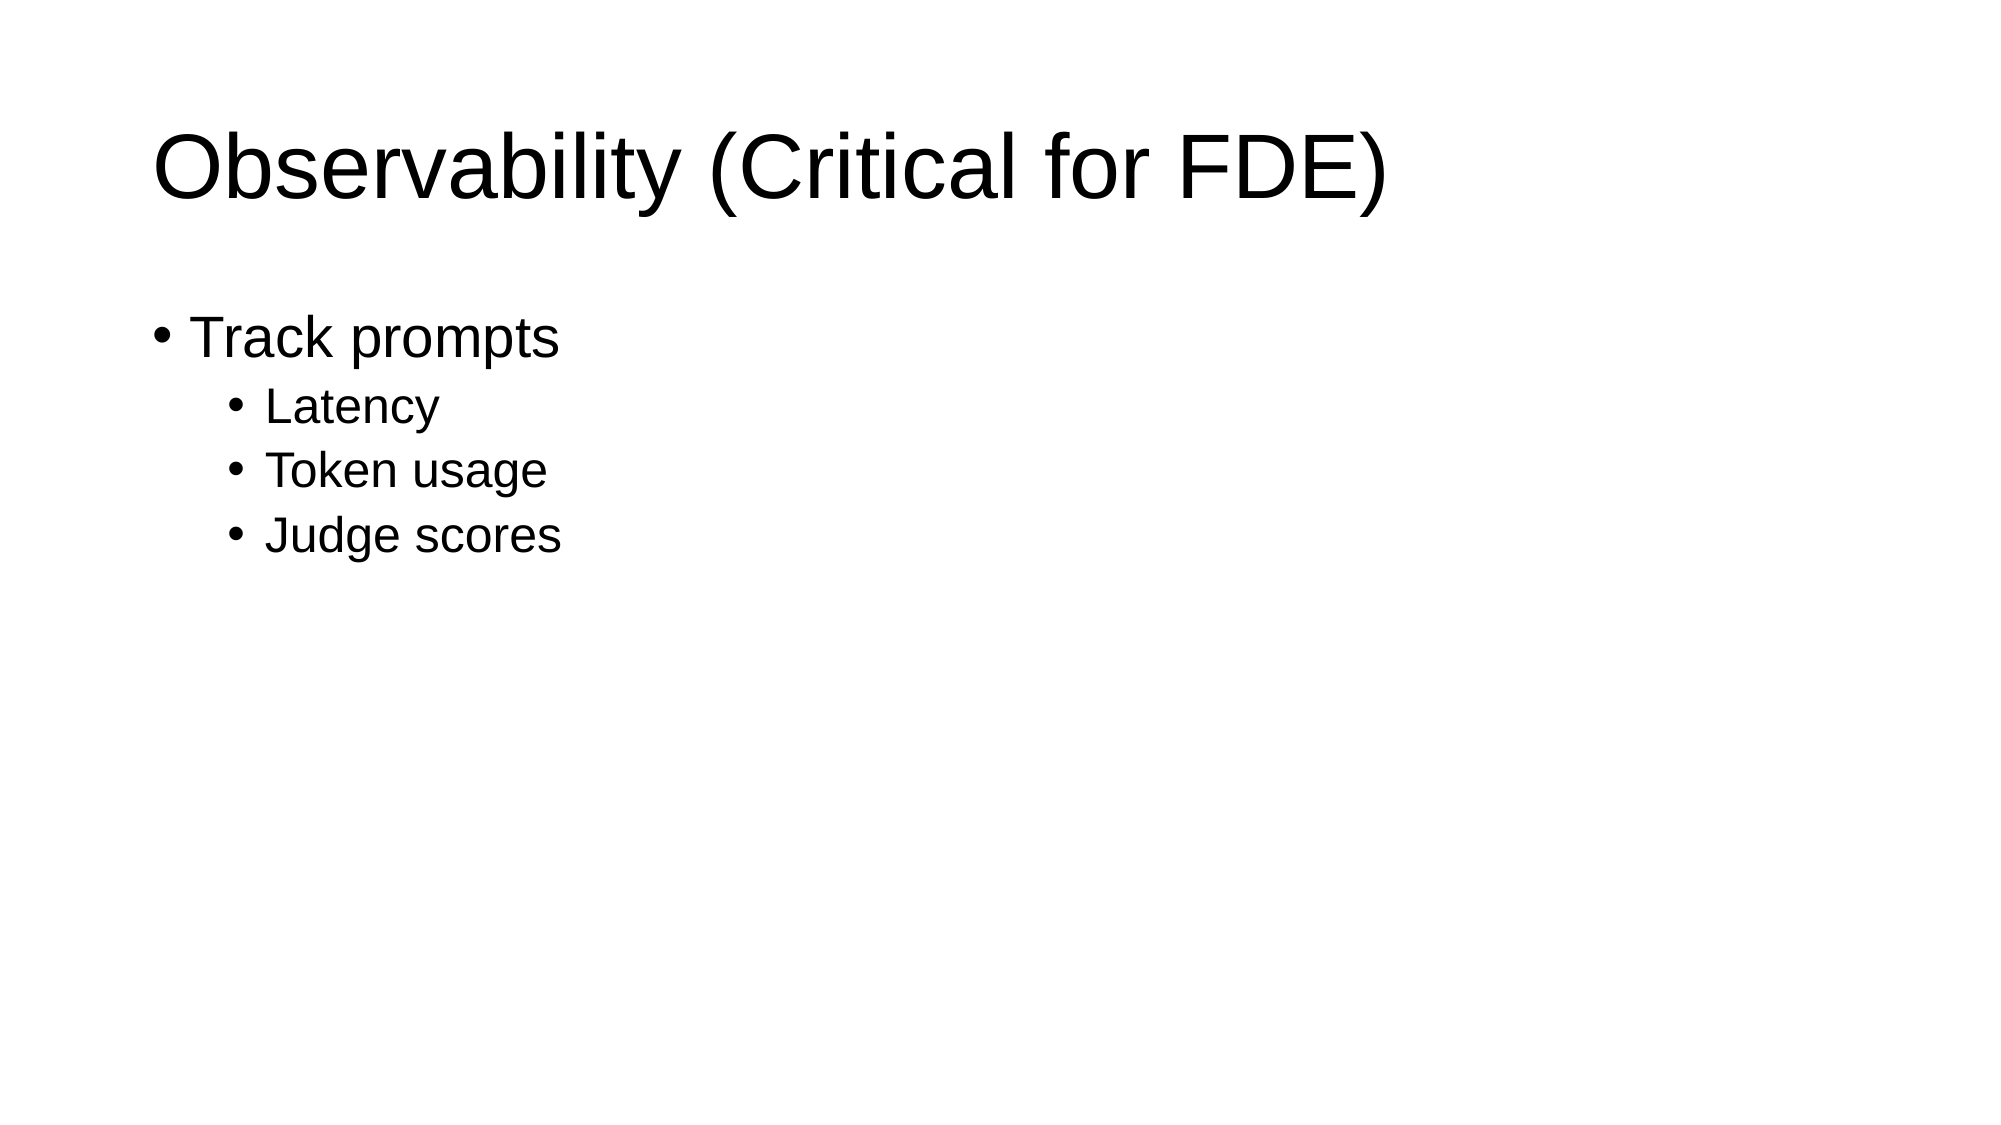

# Observability (Critical for FDE)
Track prompts
Latency
Token usage
Judge scores